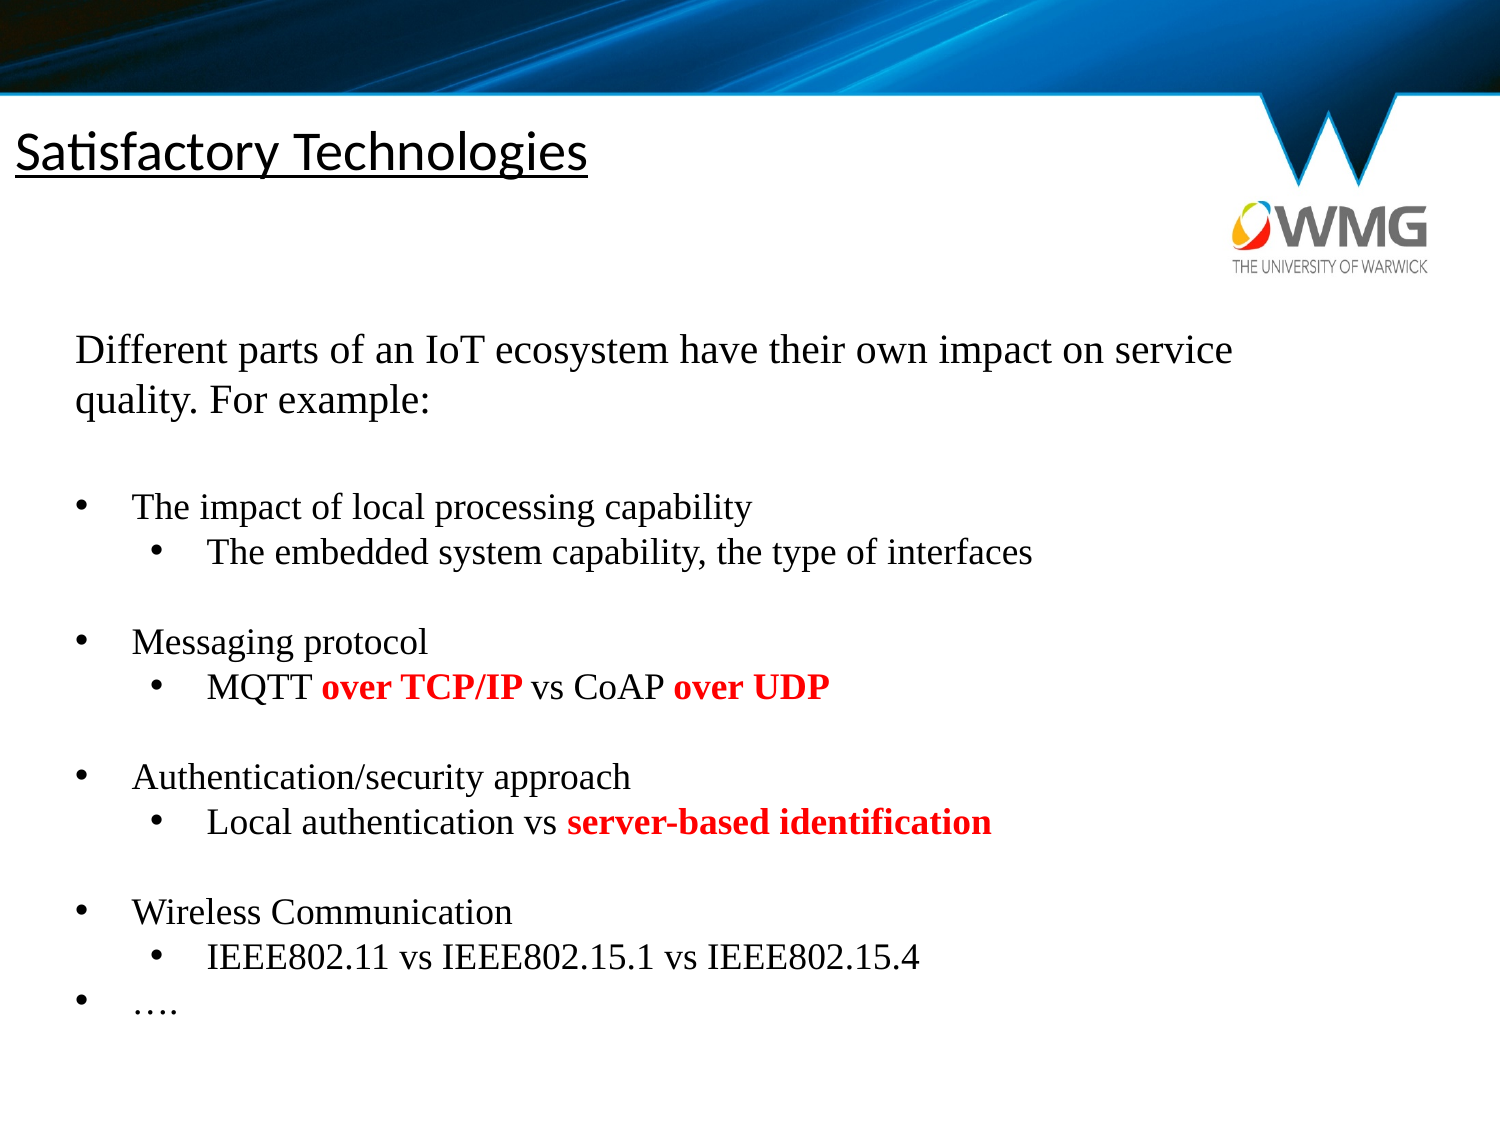

# Satisfactory Technologies
Different parts of an IoT ecosystem have their own impact on service quality. For example:

The impact of local processing capability
The embedded system capability, the type of interfaces

Messaging protocol
MQTT over TCP/IP vs CoAP over UDP

Authentication/security approach
Local authentication vs server-based identification

Wireless Communication
IEEE802.11 vs IEEE802.15.1 vs IEEE802.15.4
….